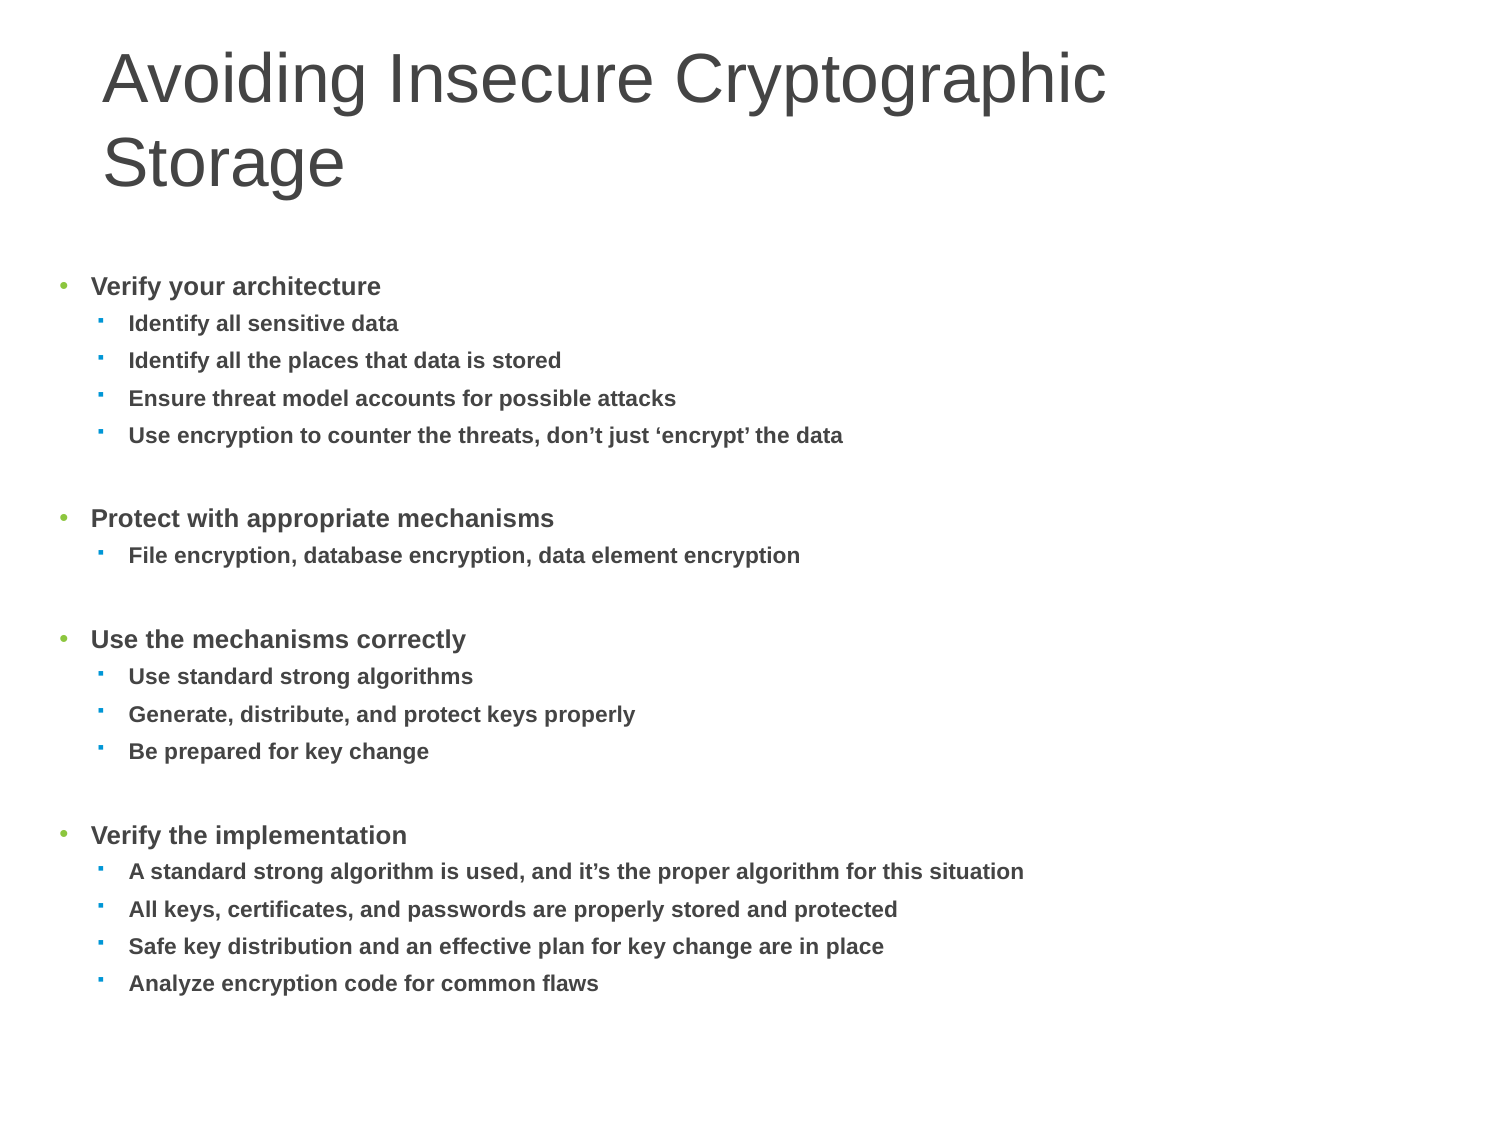

# Avoiding Insecure Cryptographic Storage
Verify your architecture
Identify all sensitive data
Identify all the places that data is stored
Ensure threat model accounts for possible attacks
Use encryption to counter the threats, don’t just ‘encrypt’ the data

Protect with appropriate mechanisms
File encryption, database encryption, data element encryption

Use the mechanisms correctly
Use standard strong algorithms
Generate, distribute, and protect keys properly
Be prepared for key change

Verify the implementation
A standard strong algorithm is used, and it’s the proper algorithm for this situation
All keys, certificates, and passwords are properly stored and protected
Safe key distribution and an effective plan for key change are in place
Analyze encryption code for common flaws